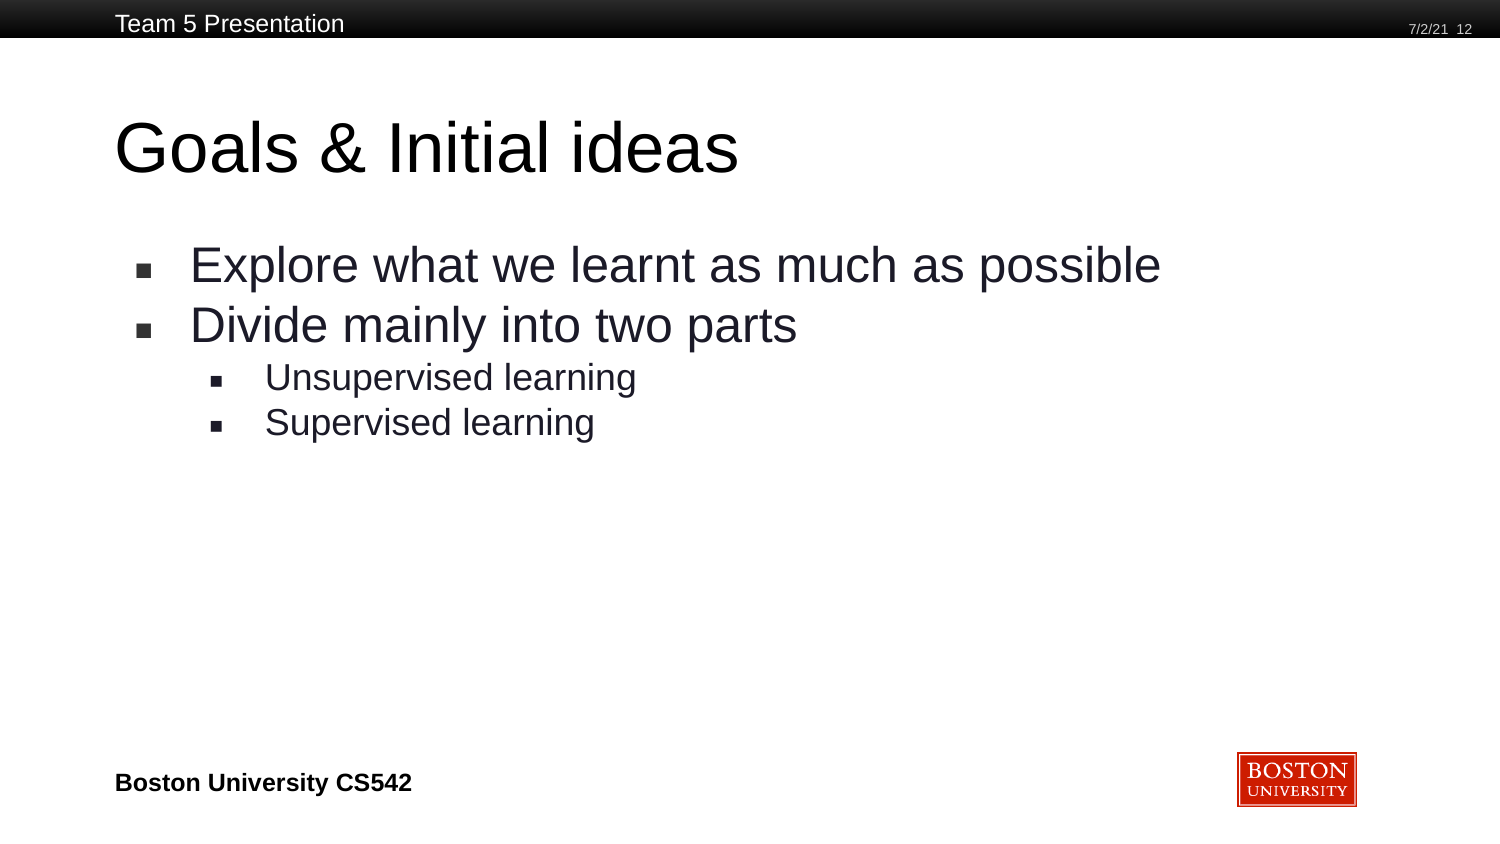

Team 5 Presentation
7/2/21  12
# Goals & Initial ideas
Explore what we learnt as much as possible
Divide mainly into two parts
Unsupervised learning
Supervised learning